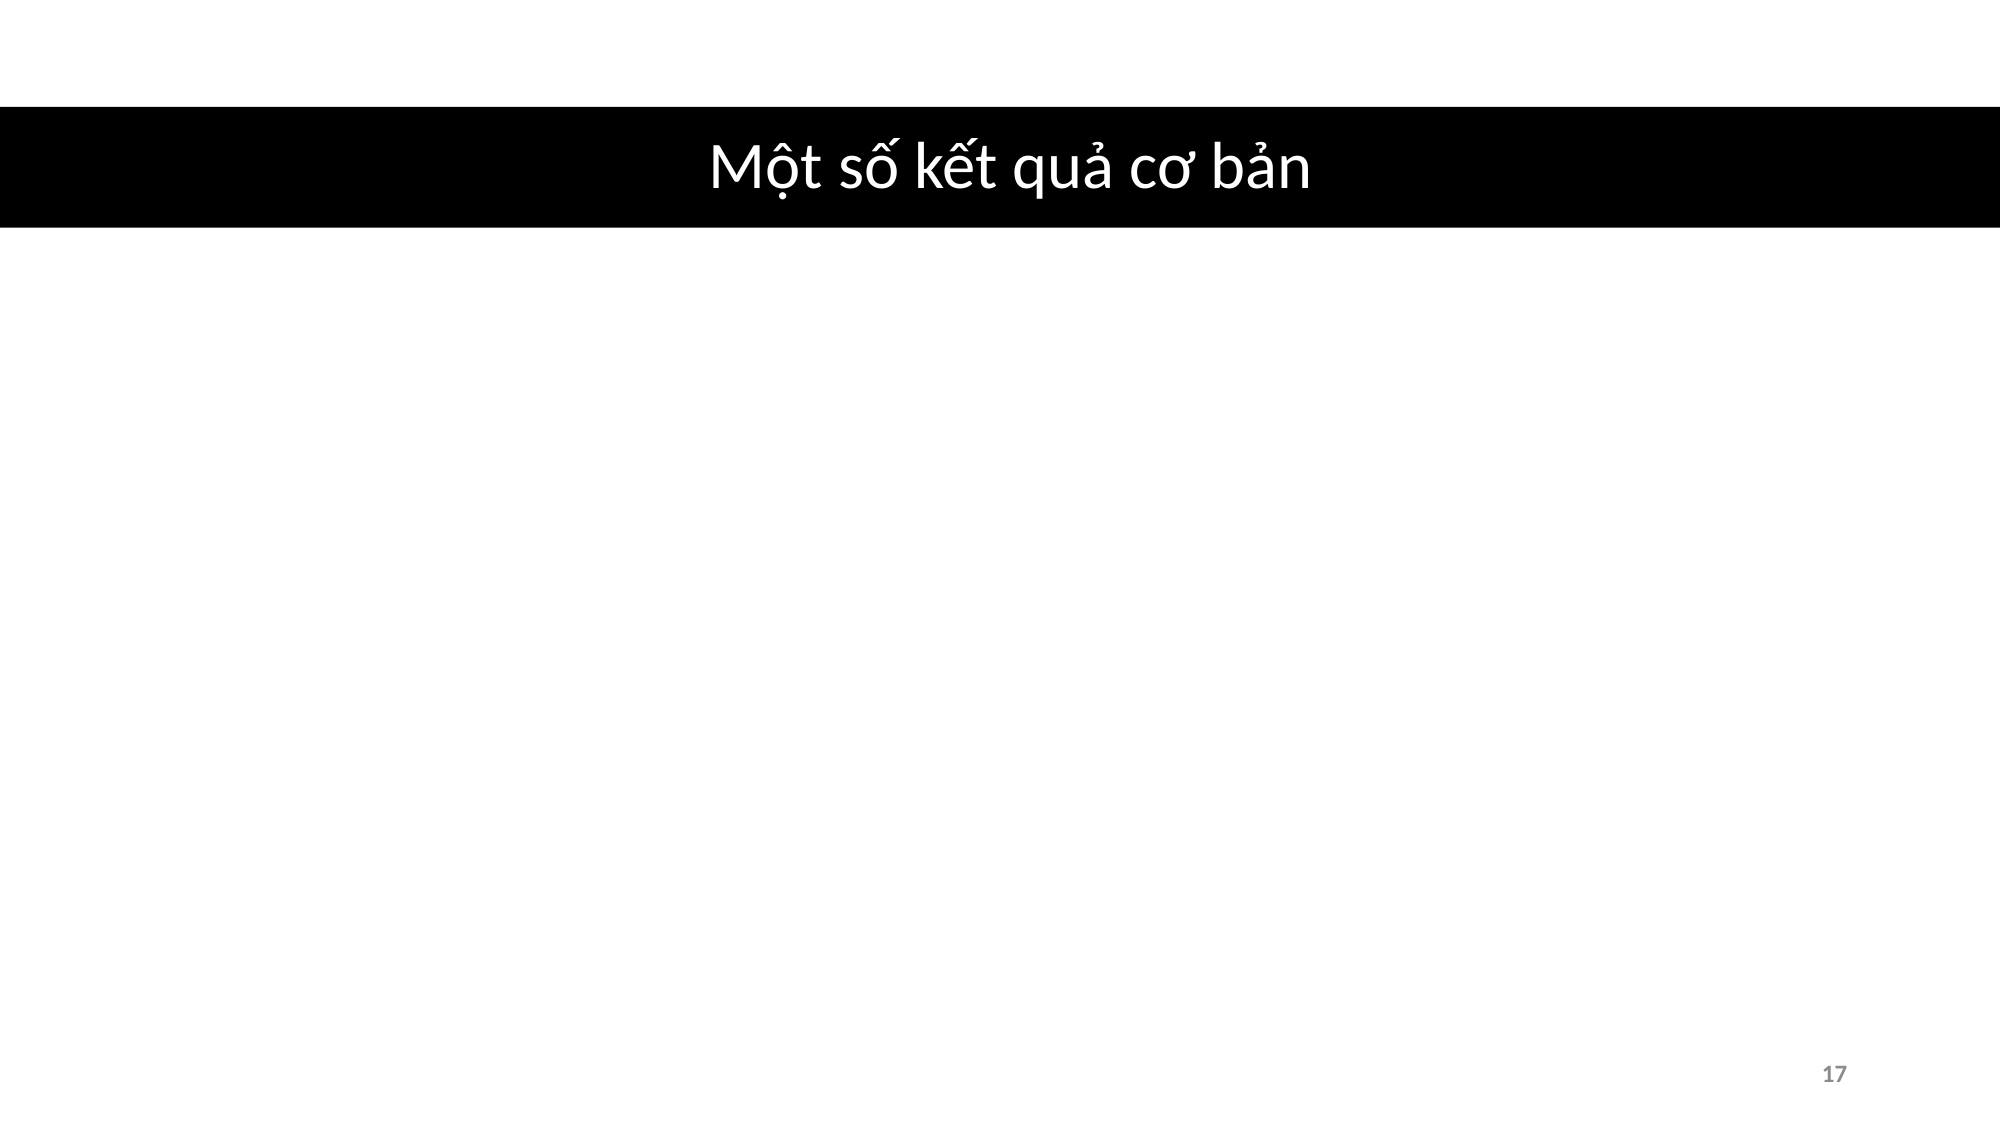

# Một số kết quả cơ bản

17